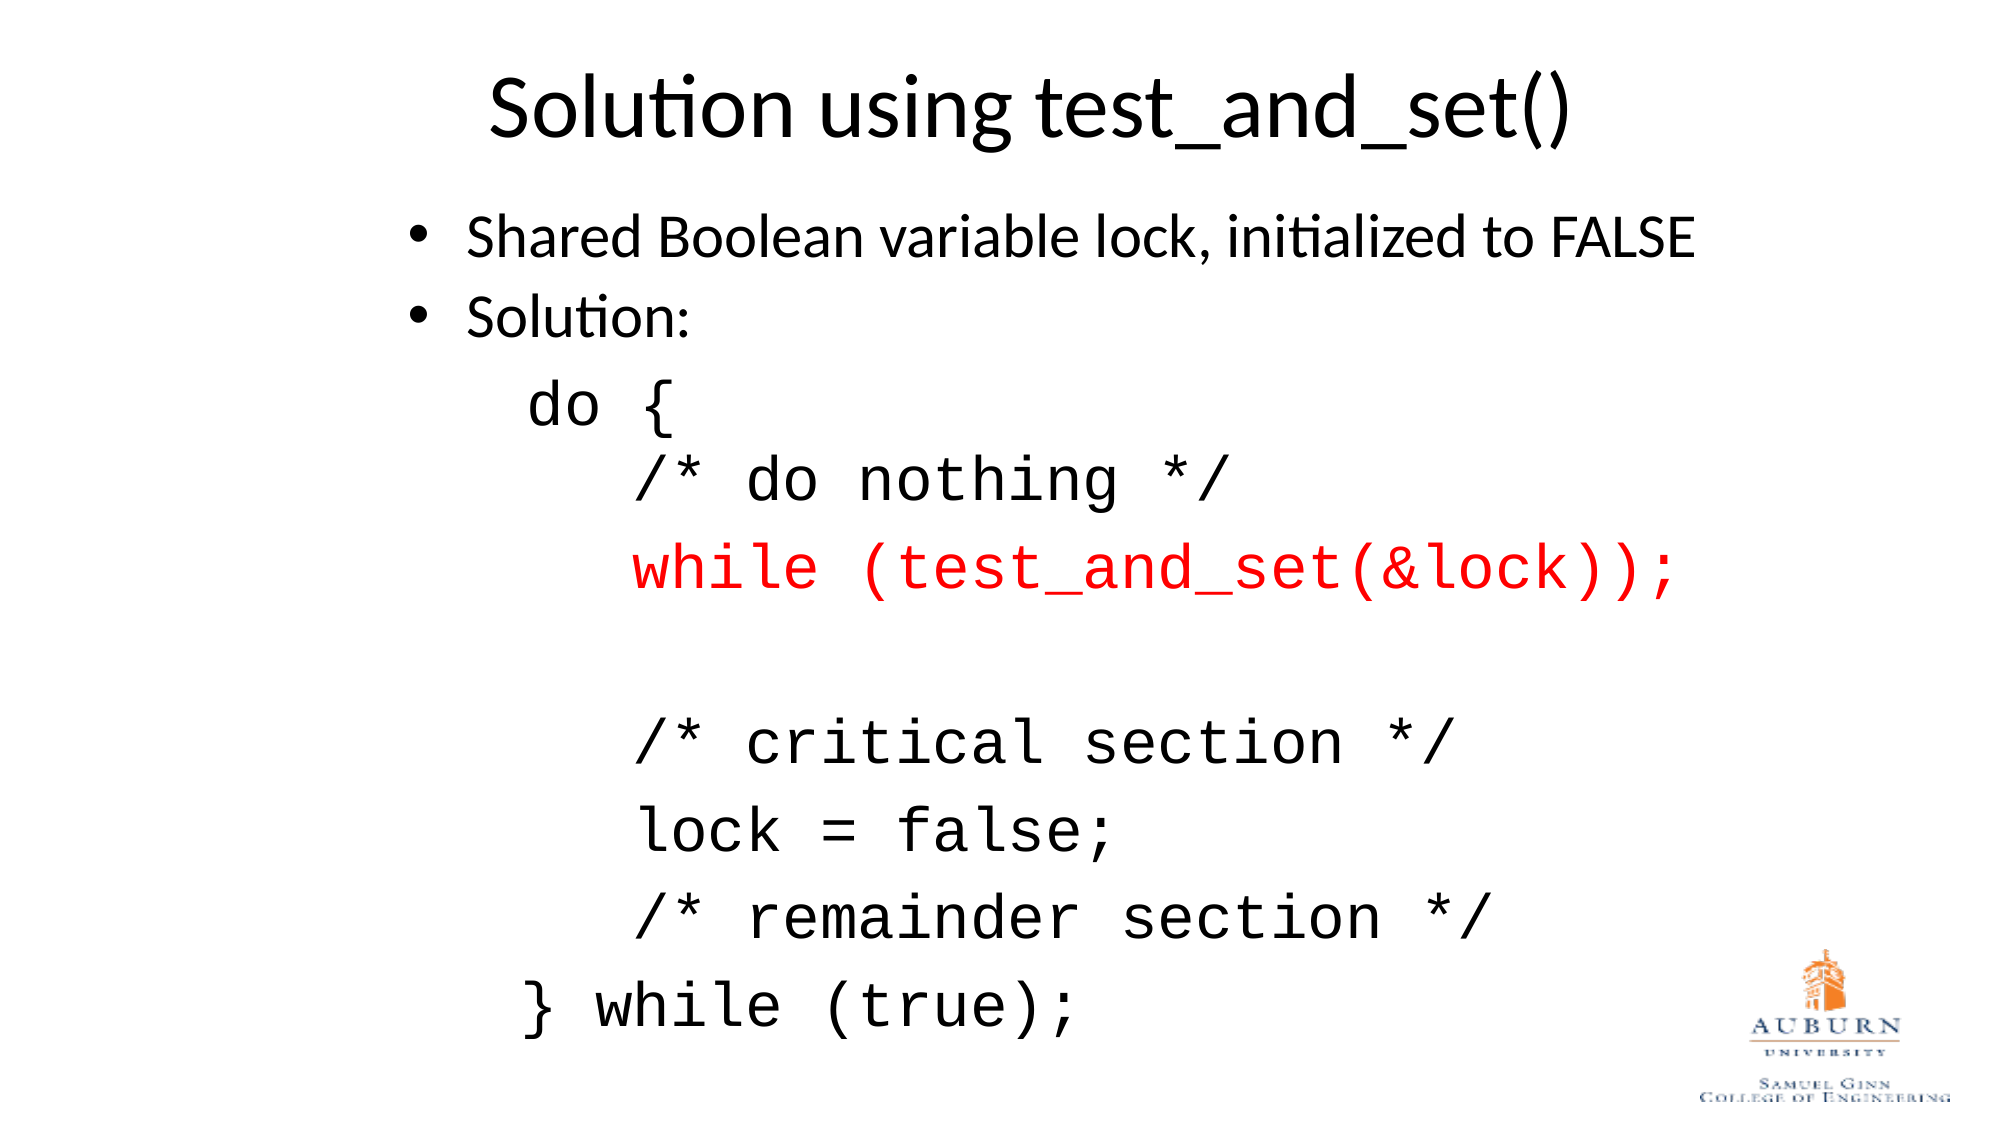

# Solution using test_and_set()
Shared Boolean variable lock, initialized to FALSE
Solution:
       do {
      /* do nothing */
      while (test_and_set(&lock));

      /* critical section */
      lock = false;
      /* remainder section */
   } while (true);